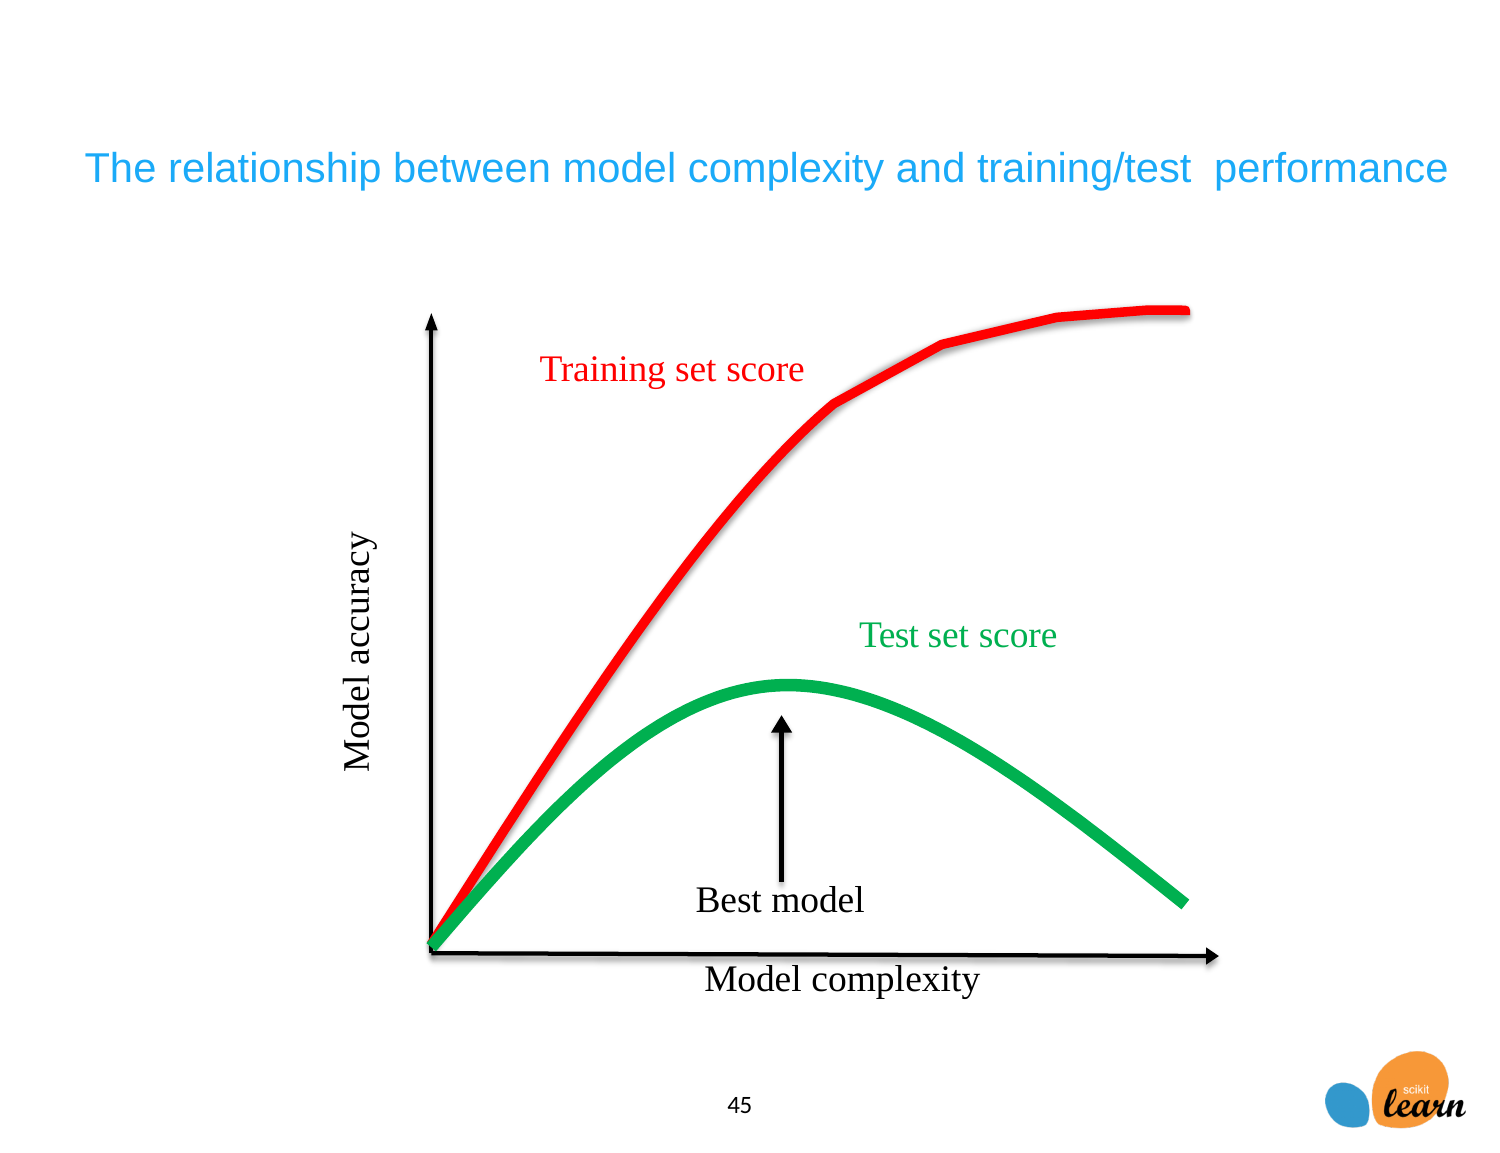

APPLIED MACHINE  LEARNING IN PYTHON

# The relationship between model complexity and training/test  performance

Training set score
Model accuracy
Test set score

Best model
Model complexity